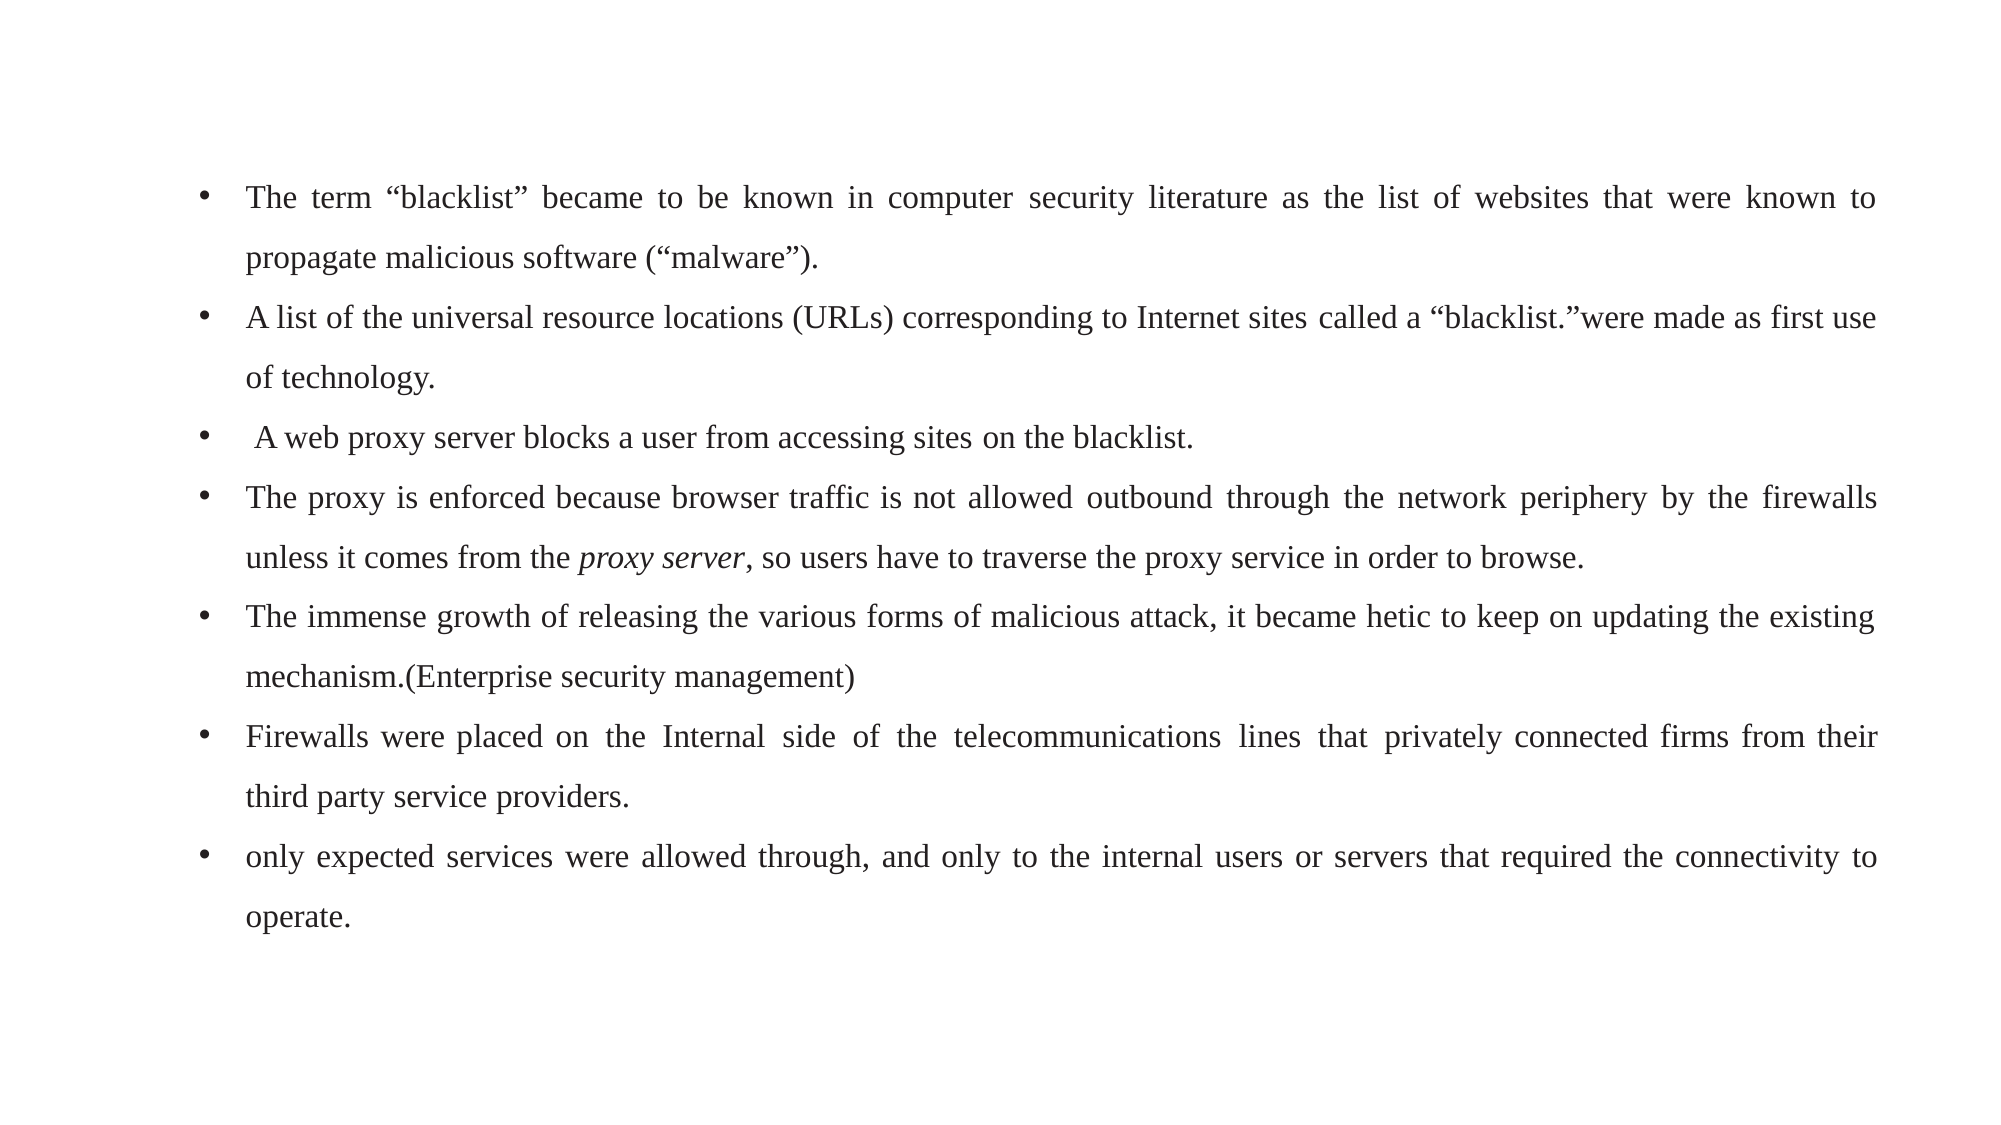

The term “blacklist” became to be known in computer security literature as the list of websites that were known to propagate malicious software (“malware”).
A list of the universal resource locations (URLs) corresponding to Internet sites called a “blacklist.”were made as first use of technology.
 A web proxy server blocks a user from accessing sites on the blacklist.
The proxy is enforced because browser traffic is not allowed outbound through the network periphery by the firewalls unless it comes from the proxy server, so users have to traverse the proxy service in order to browse.
The immense growth of releasing the various forms of malicious attack, it became hetic to keep on updating the existing mechanism.(Enterprise security management)
Firewalls were placed on the Internal side of the telecommunications lines that privately connected firms from their third party service providers.
only expected services were allowed through, and only to the internal users or servers that required the connectivity to operate.